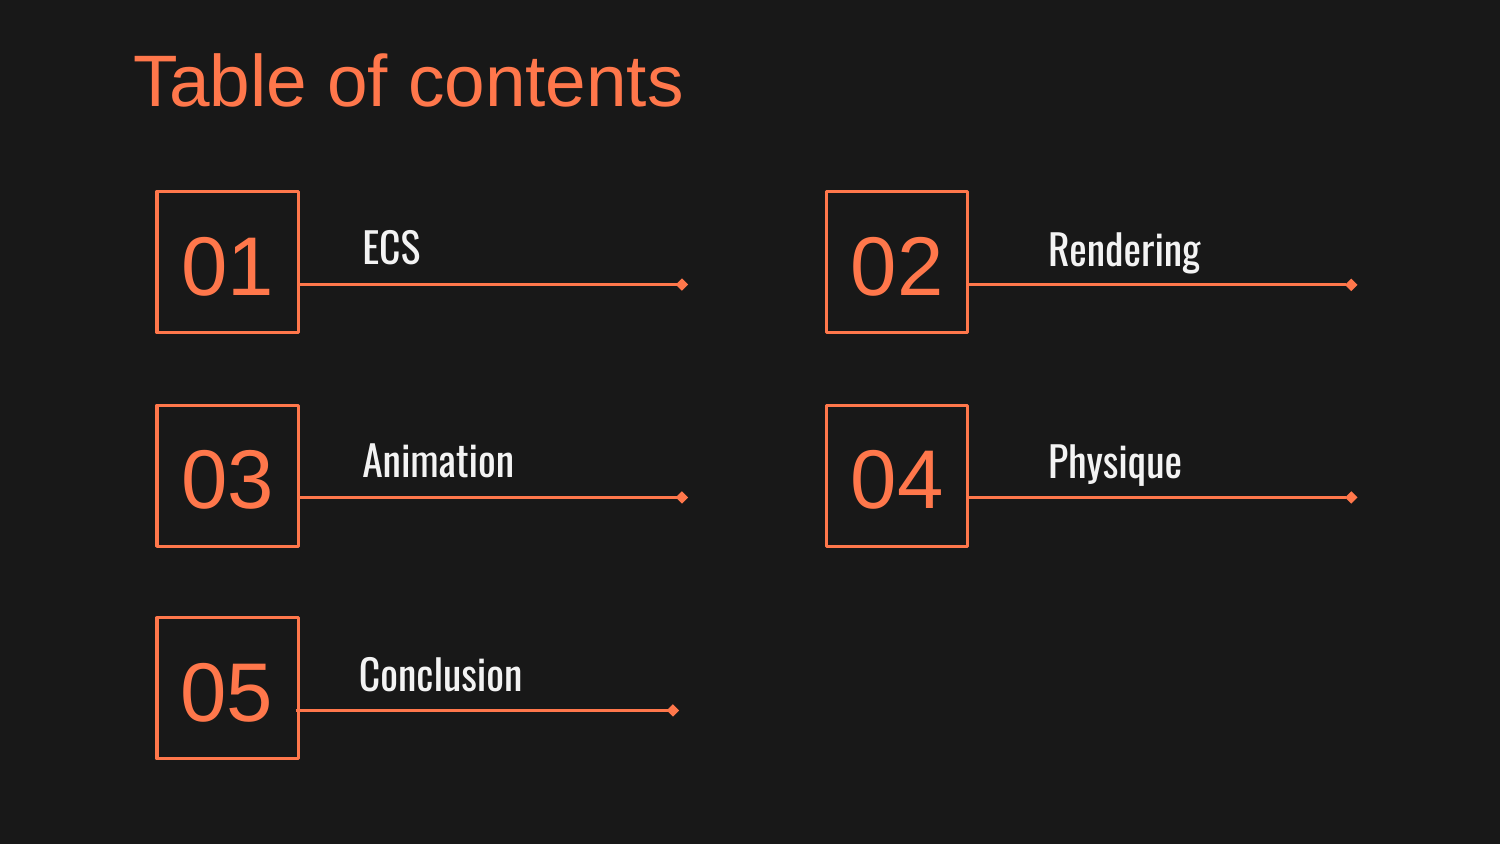

Table of contents

02

# 01
ECS
Rendering
04

03
Animation
Physique

05
Conclusion